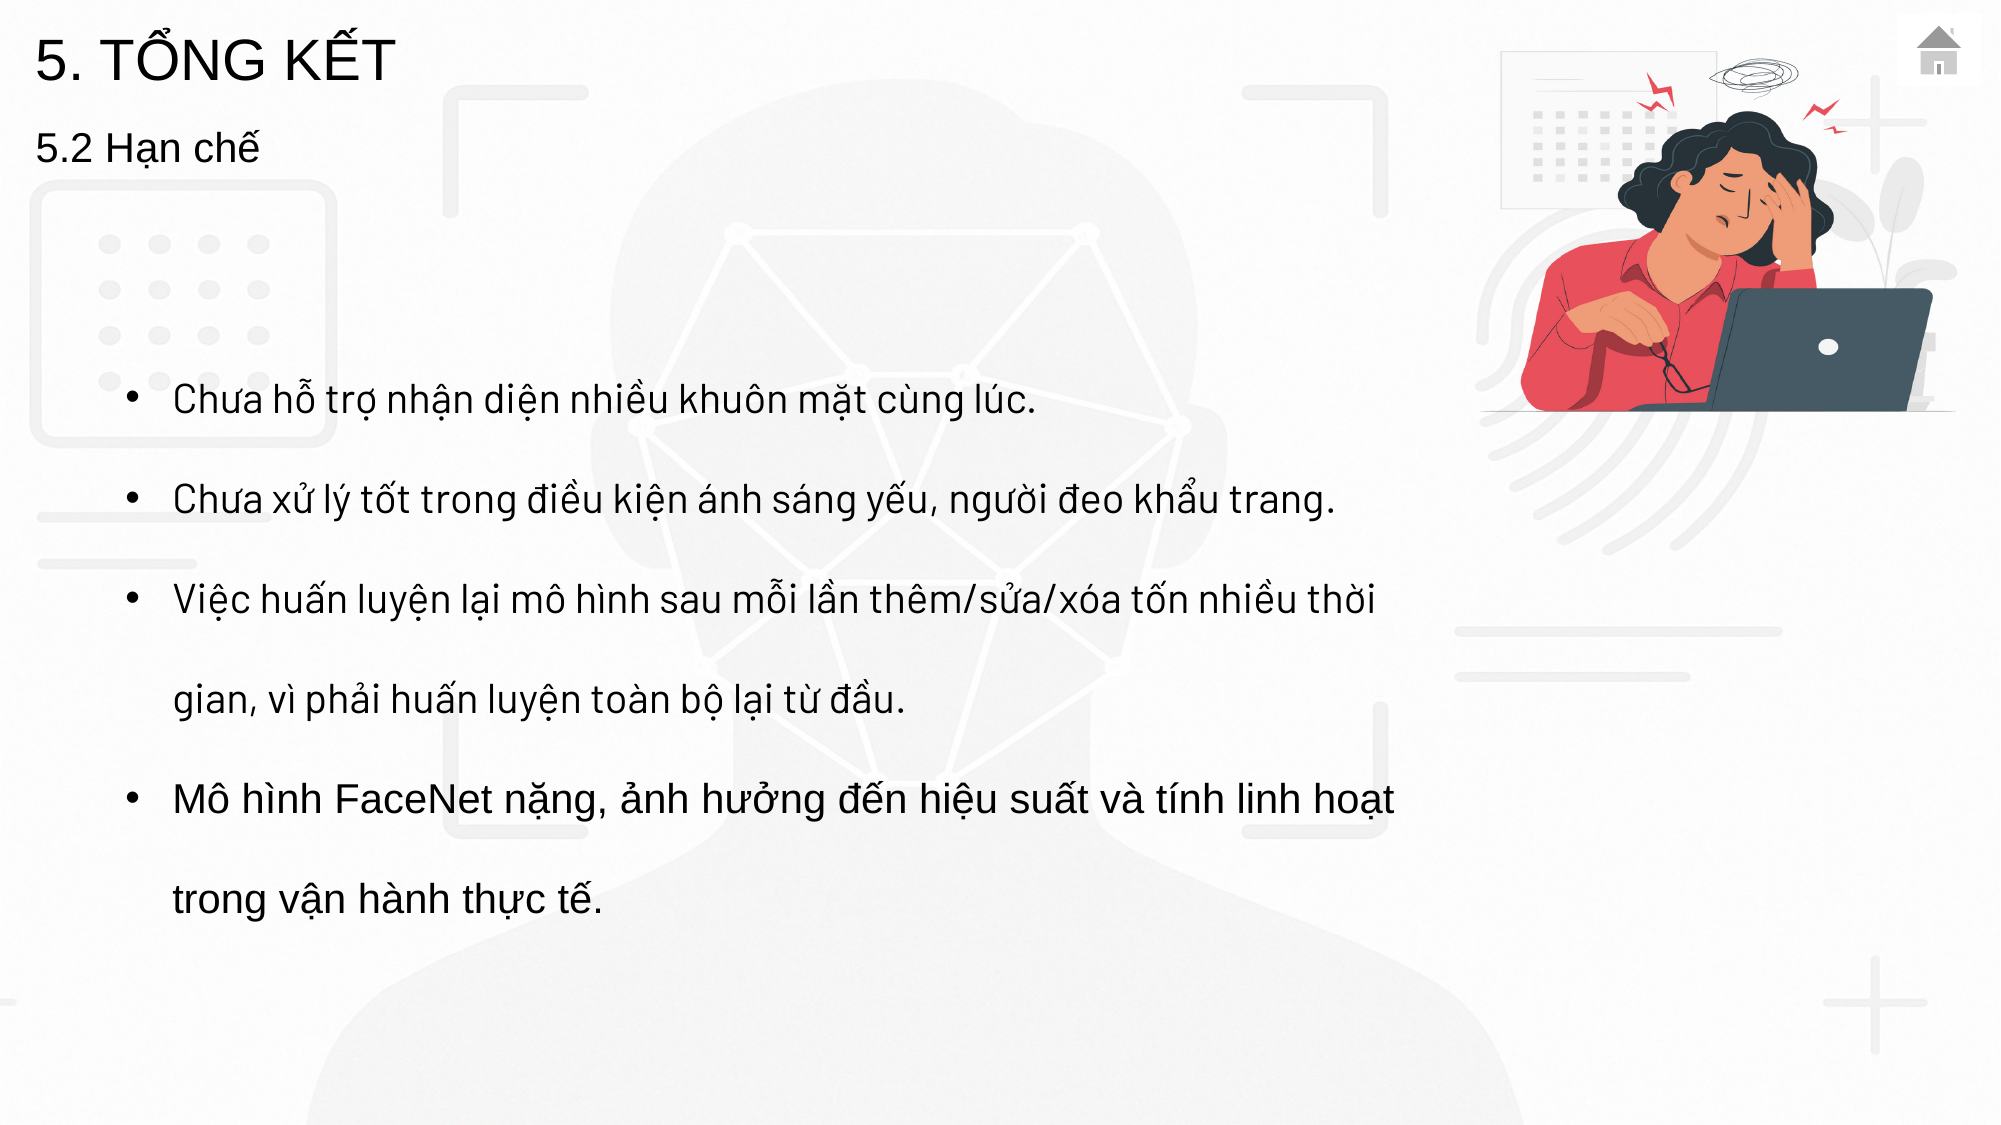

5. TỔNG KẾT

5.2 Hạn chế
Chưa hỗ trợ nhận diện nhiều khuôn mặt cùng lúc.
Chưa xử lý tốt trong điều kiện ánh sáng yếu, người đeo khẩu trang.
Việc huấn luyện lại mô hình sau mỗi lần thêm/sửa/xóa tốn nhiều thời gian, vì phải huấn luyện toàn bộ lại từ đầu.
Mô hình FaceNet nặng, ảnh hưởng đến hiệu suất và tính linh hoạt trong vận hành thực tế.